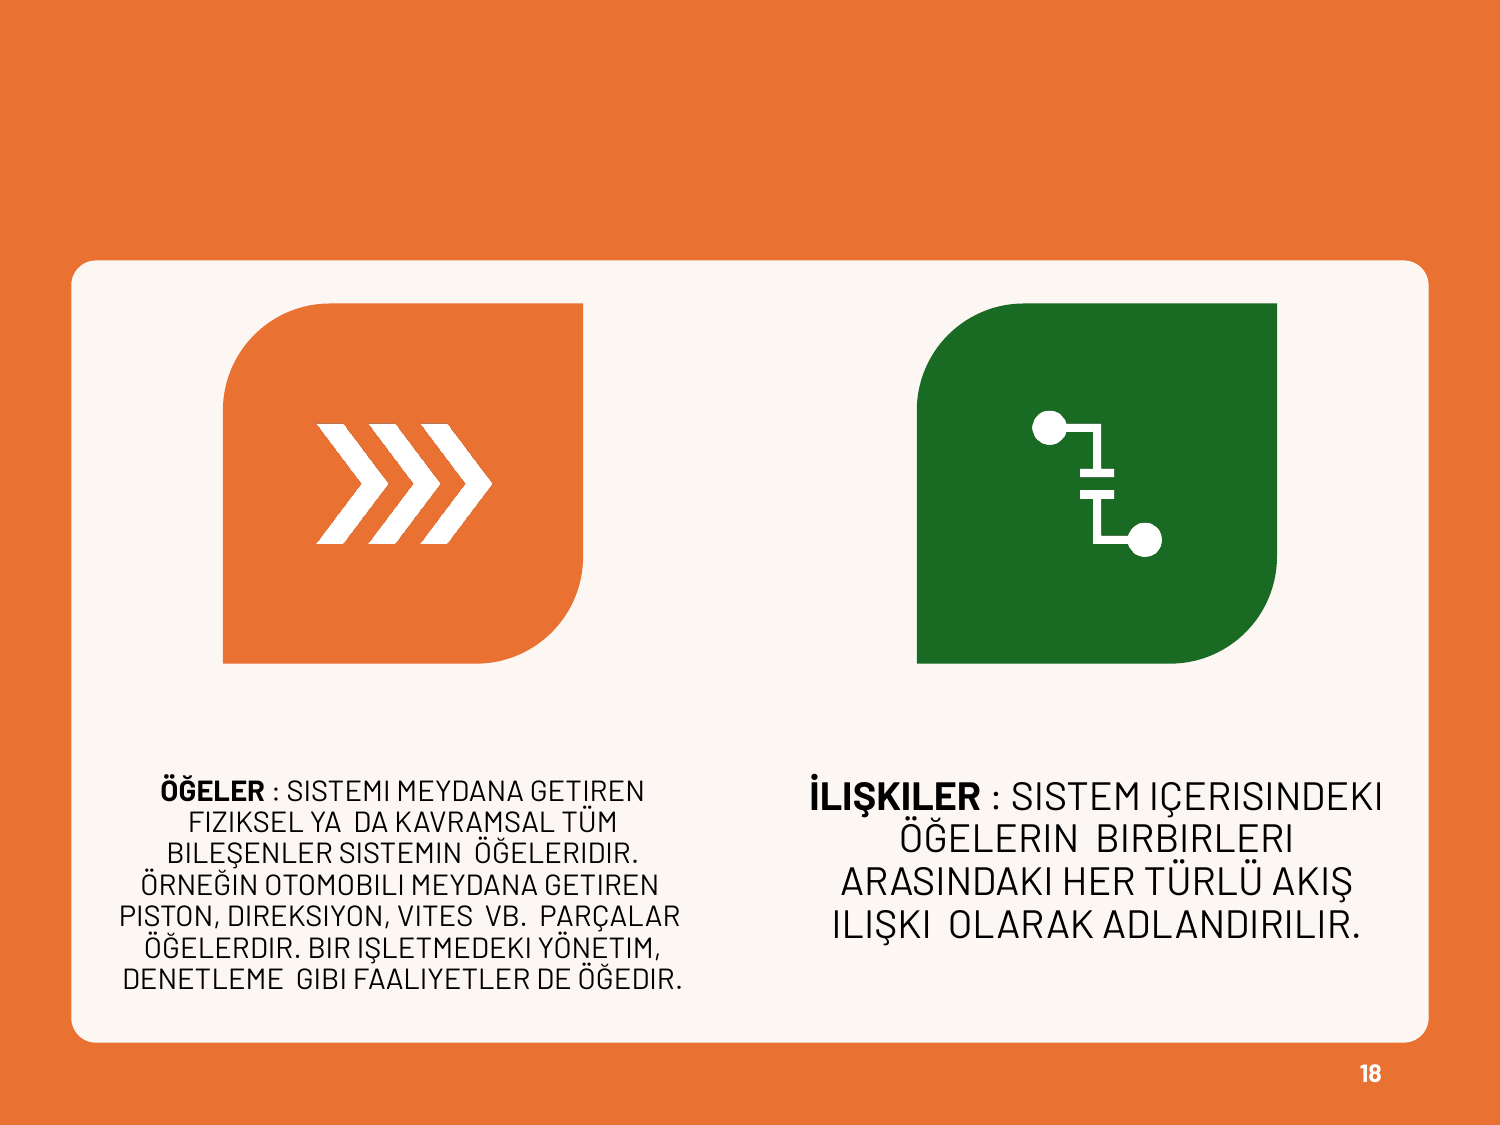

Öğeler : Sistemi meydana getiren fiziksel ya  da kavramsal tüm bileşenler sistemin  öğeleridir. Örneğin otomobili meydana getiren  piston, direksiyon, vites  vb.  parçalar  öğelerdir. Bir işletmedeki yönetim, denetleme  gibi faaliyetler de öğedir.
İlişkiler : Sistem içerisindeki öğelerin  birbirleri arasındaki her türlü akış ilişki  olarak adlandırılır.
18